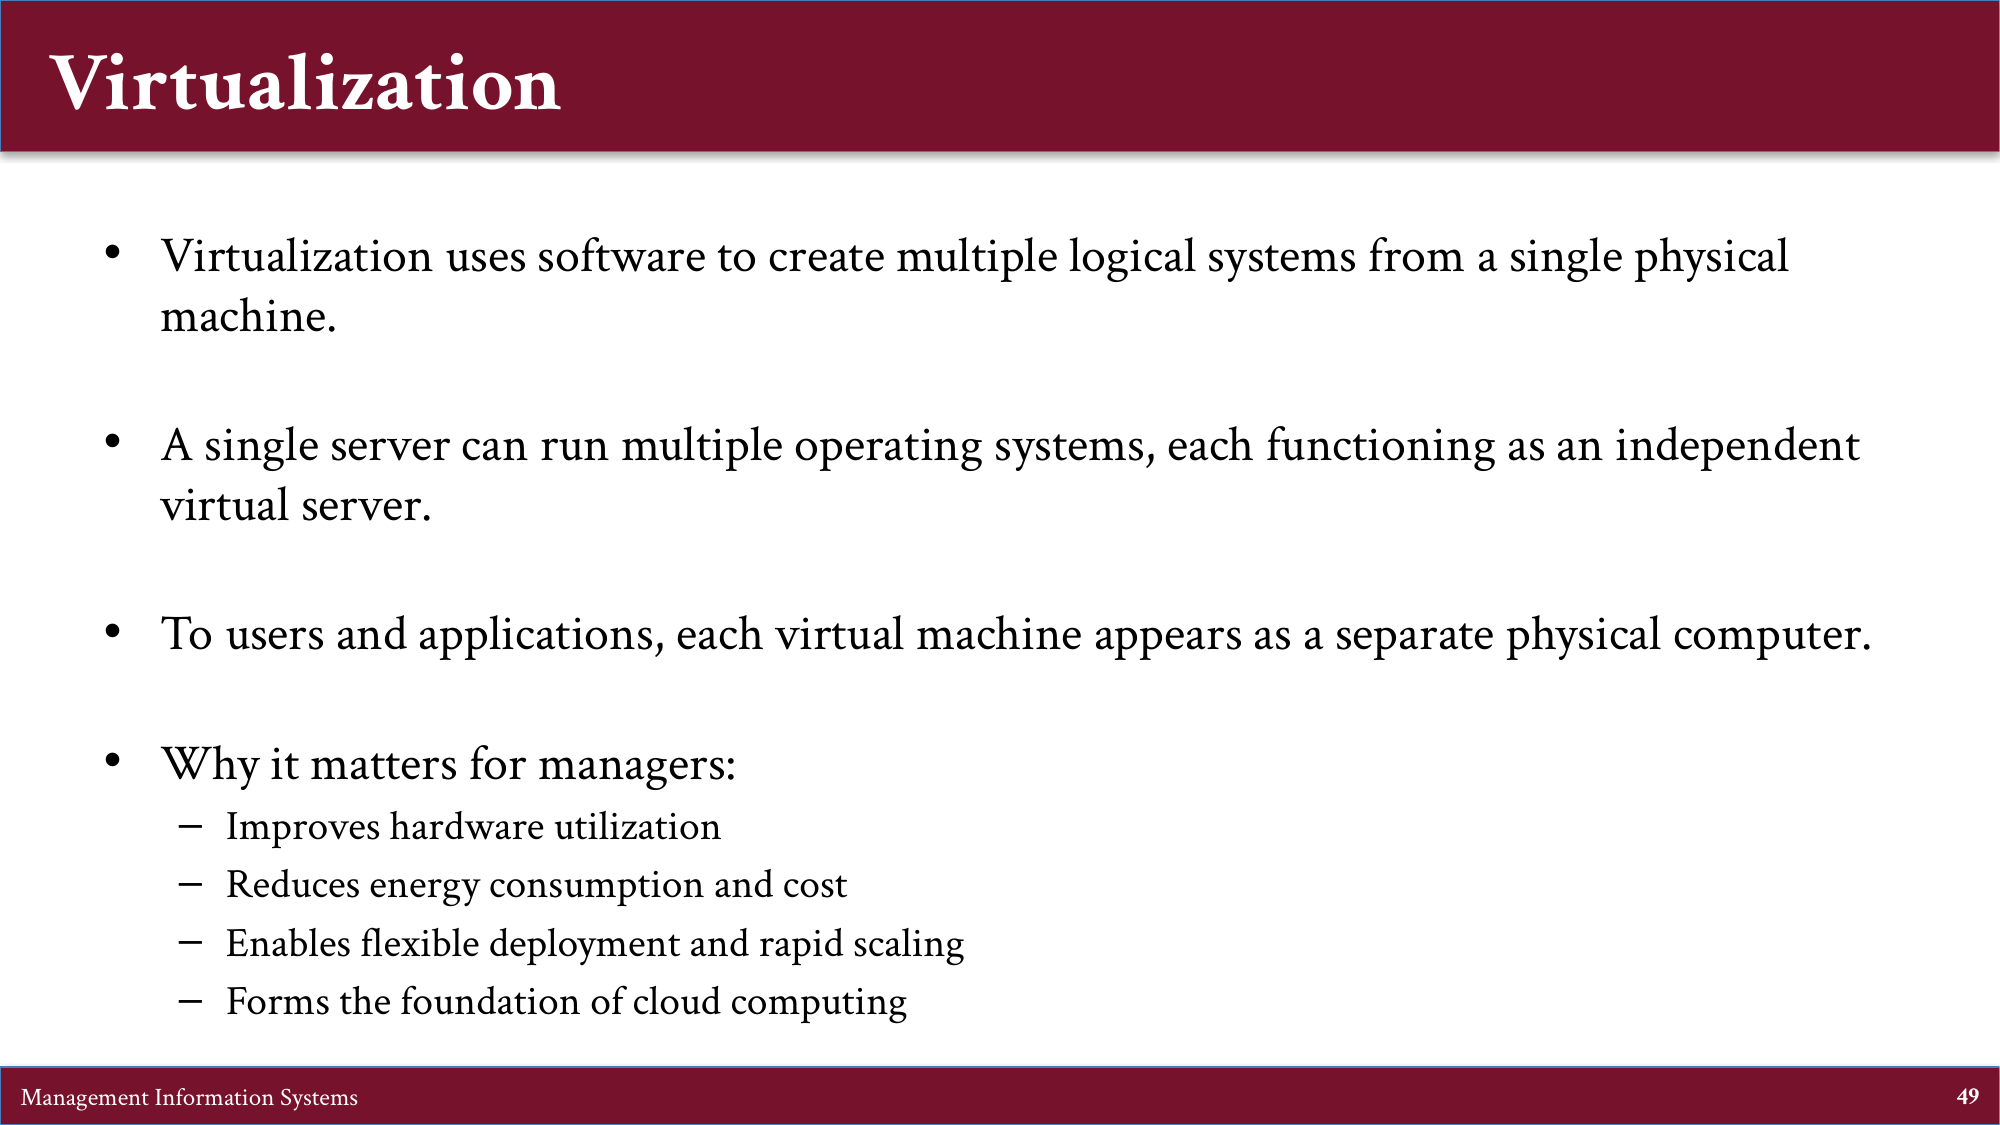

# Virtualization
Virtualization uses software to create multiple logical systems from a single physical machine.

A single server can run multiple operating systems, each functioning as an independent virtual server.

To users and applications, each virtual machine appears as a separate physical computer.

Why it matters for managers:
Improves hardware utilization
Reduces energy consumption and cost
Enables flexible deployment and rapid scaling
Forms the foundation of cloud computing

 Management Information Systems
49